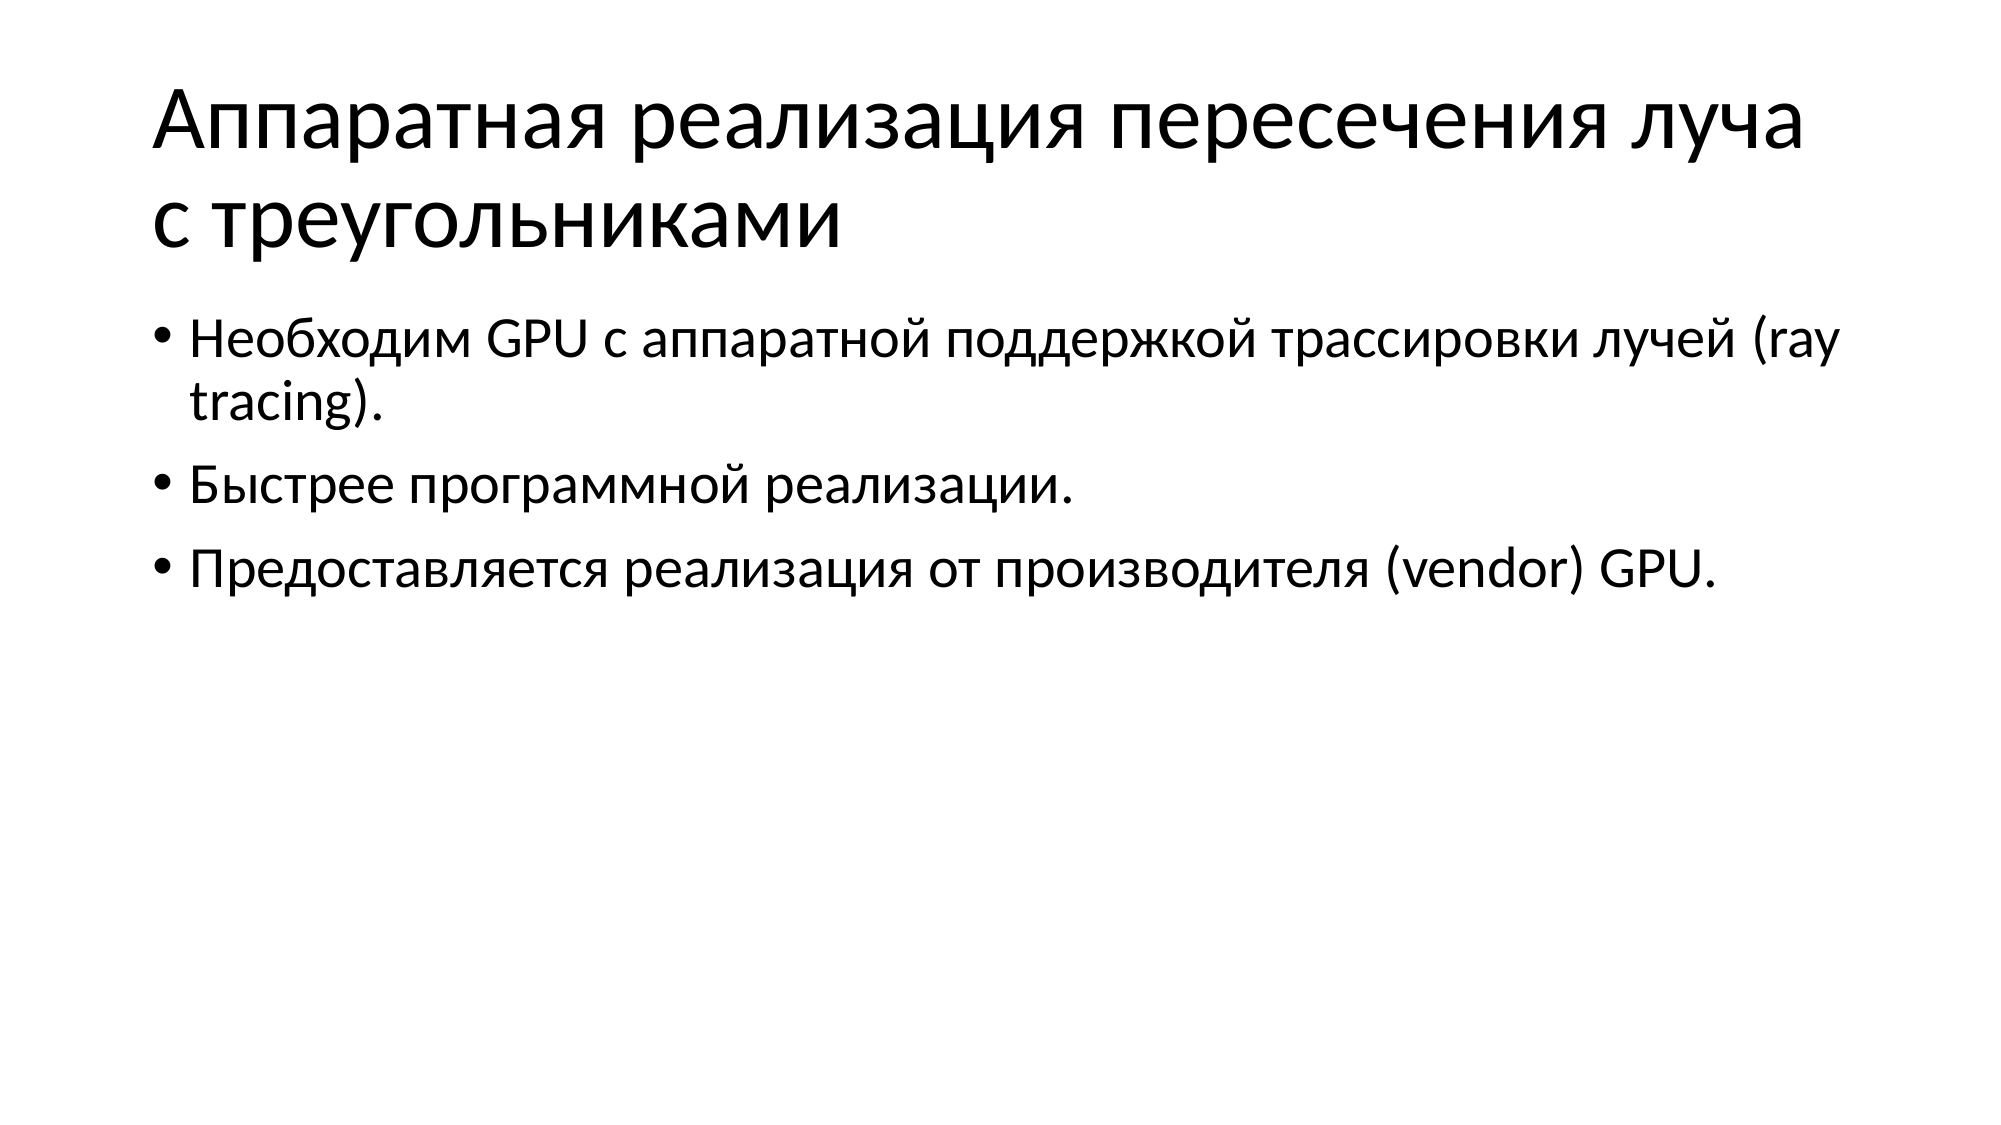

# Аппаратная реализация пересечения луча с треугольниками
Необходим GPU с аппаратной поддержкой трассировки лучей (ray tracing).
Быстрее программной реализации.
Предоставляется реализация от производителя (vendor) GPU.